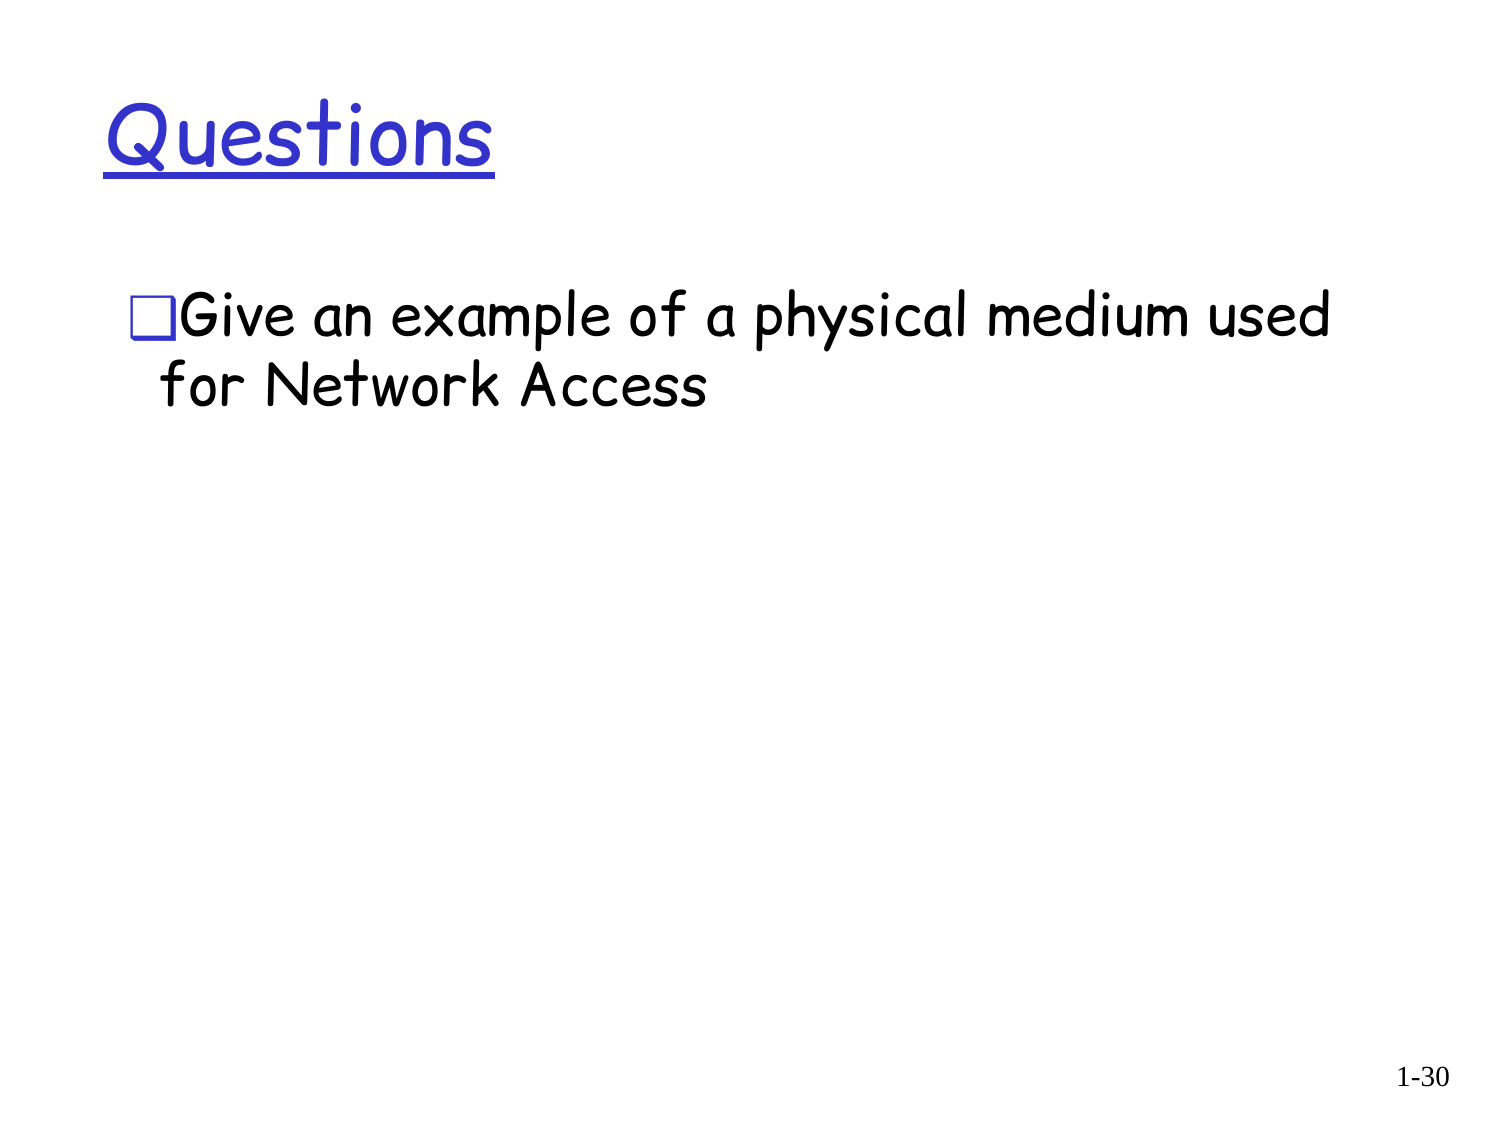

# Questions
Give an example of a physical medium used for Network Access
1-30